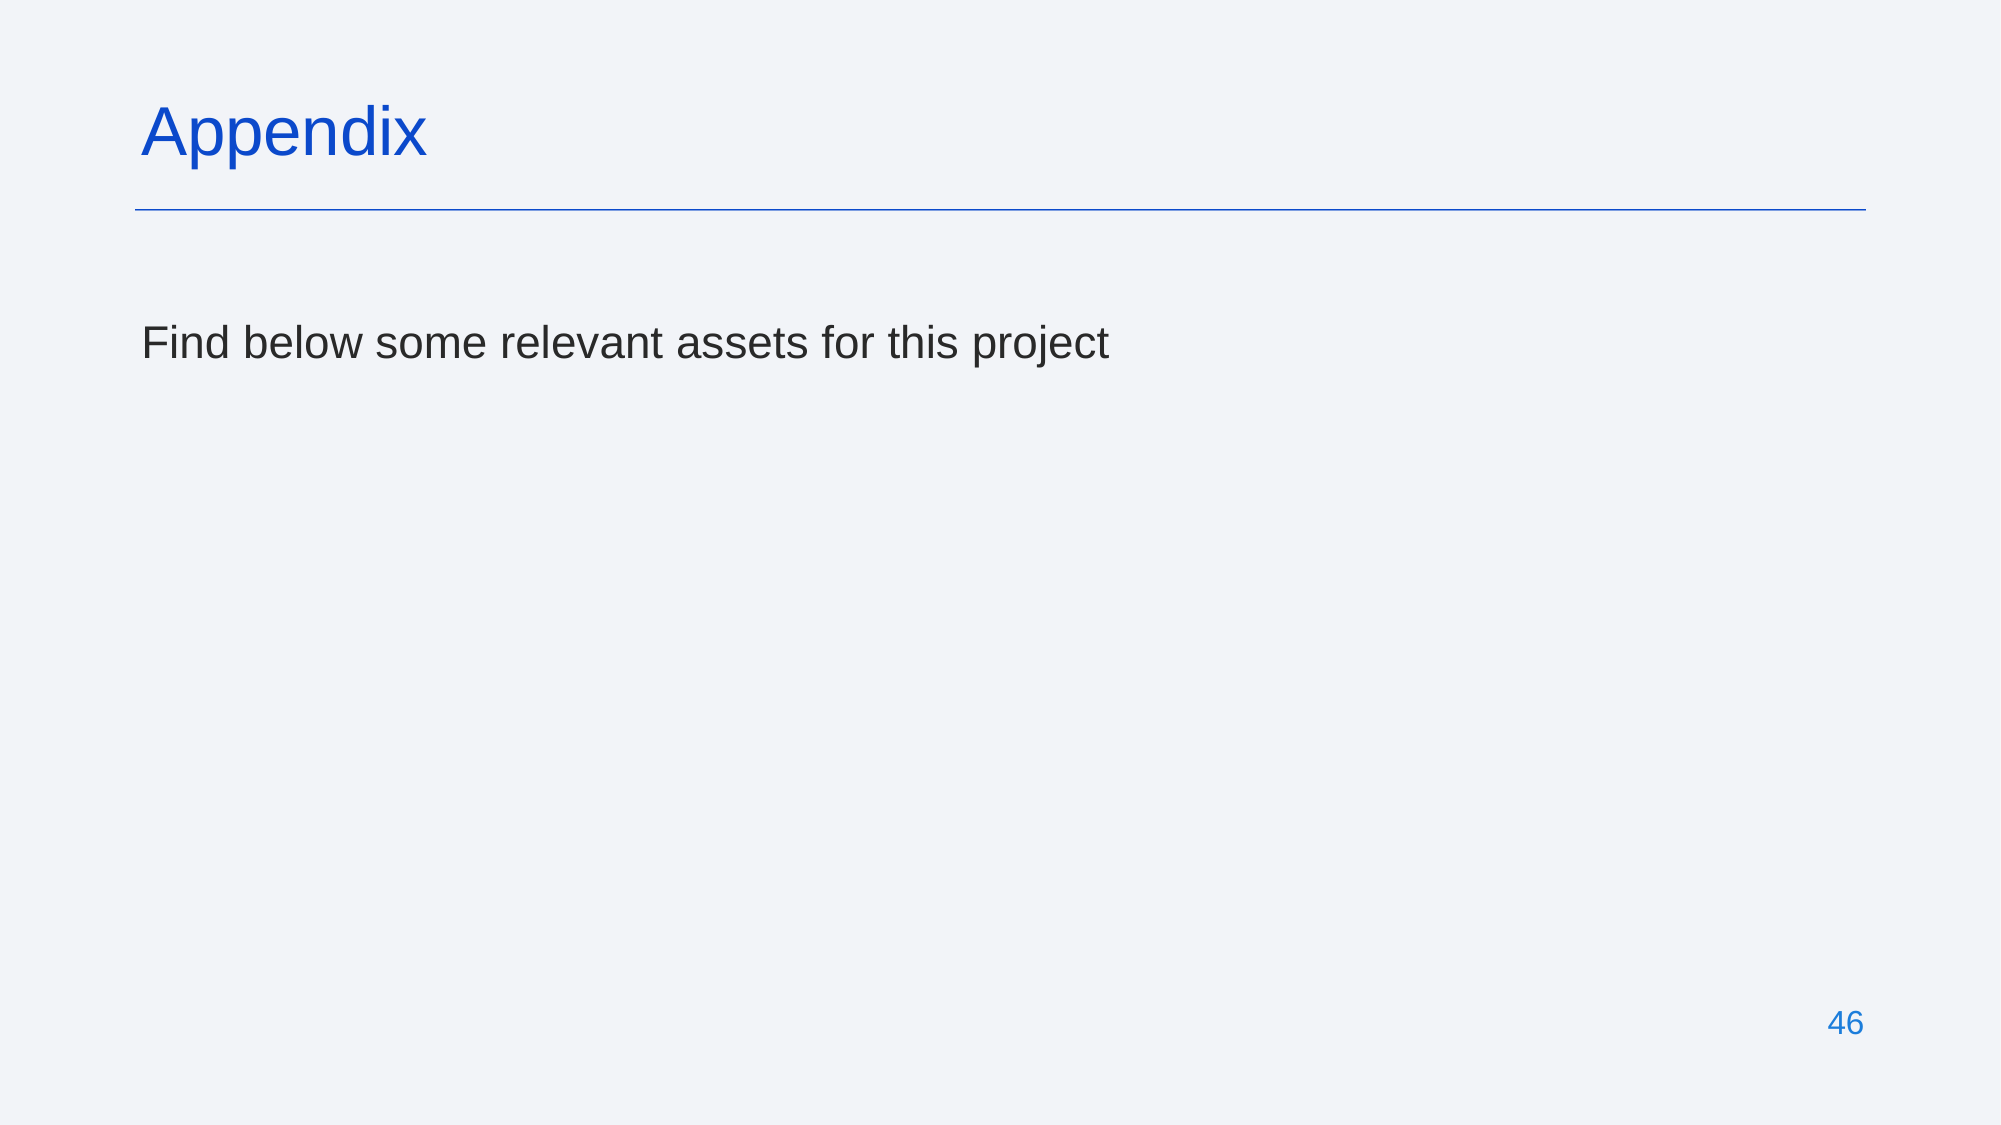

Appendix
Find below some relevant assets for this project
46